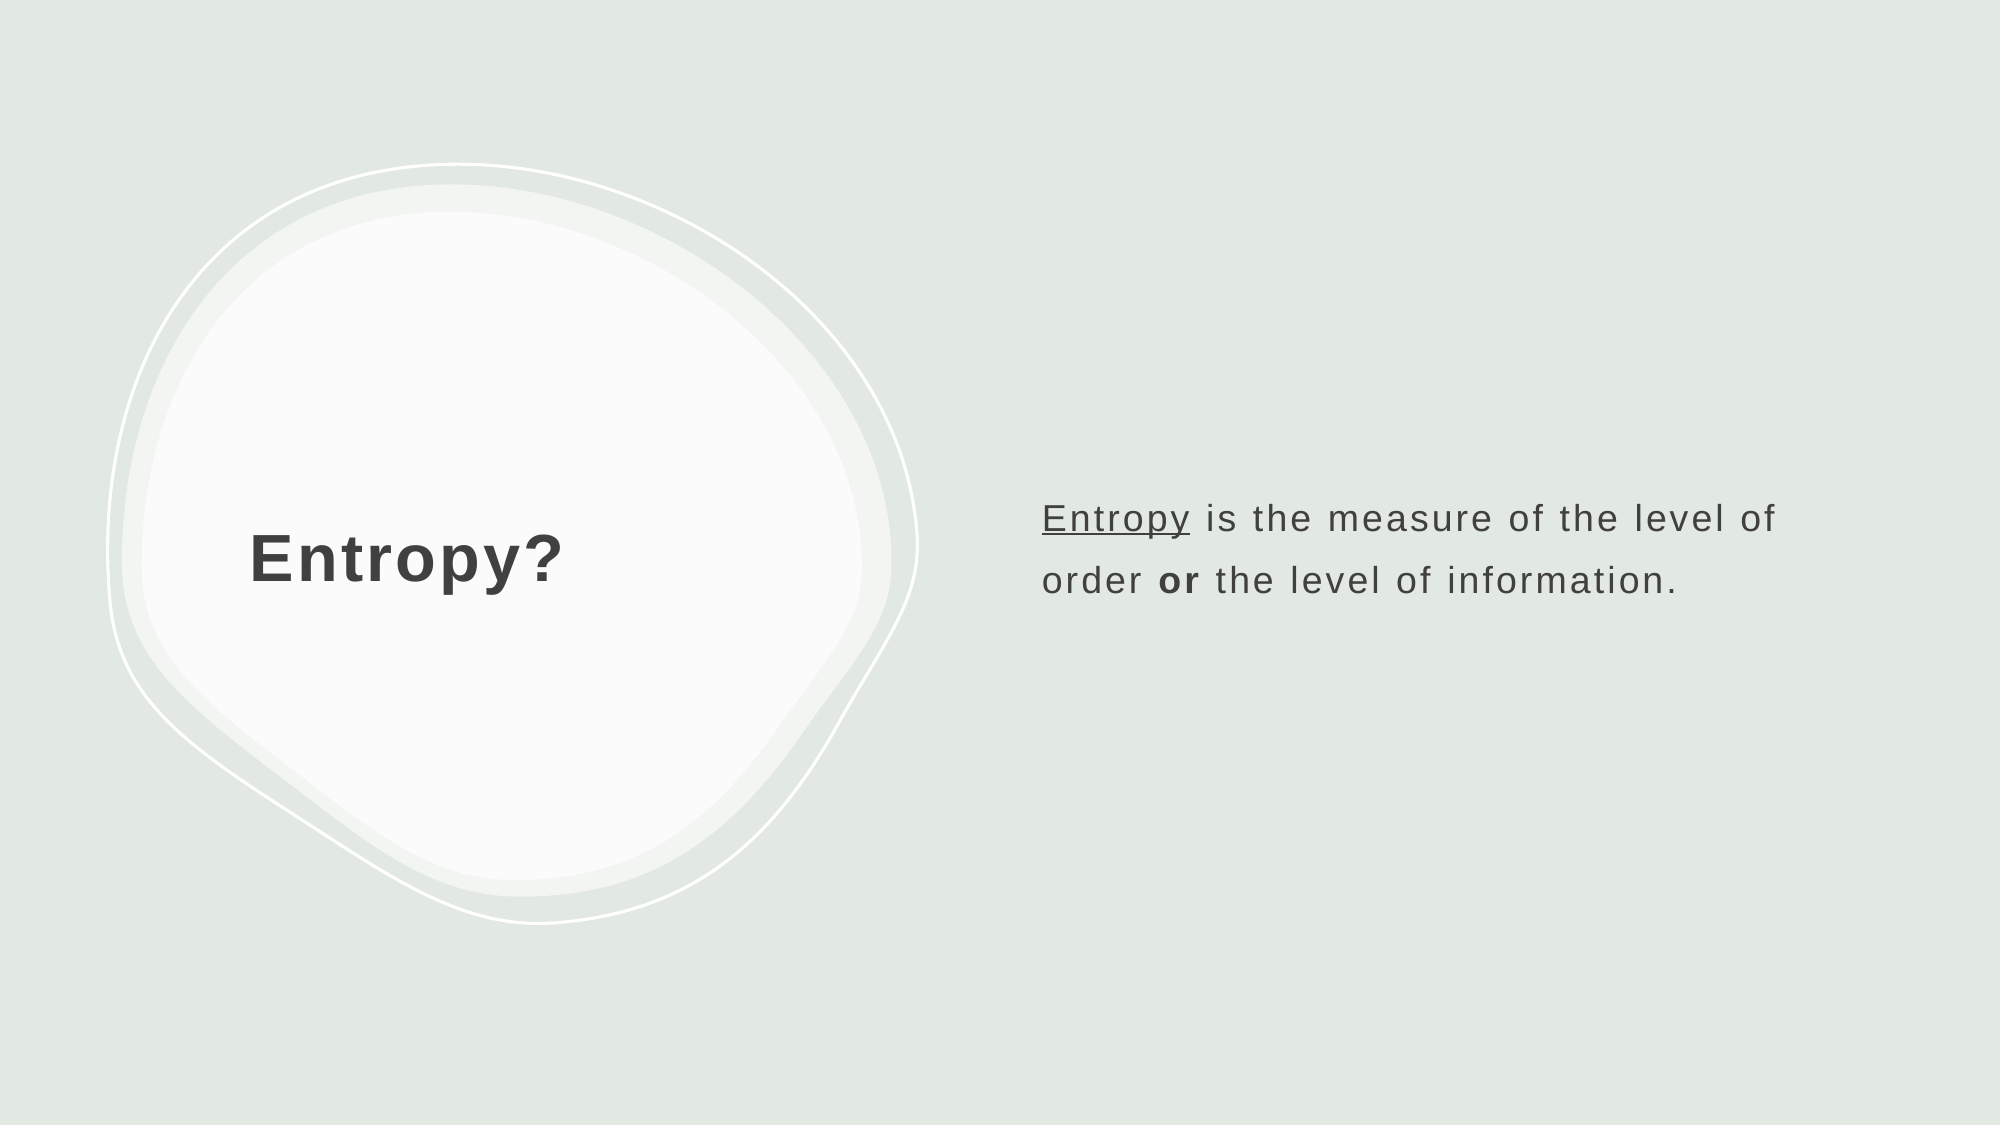

Entropy is the measure of the level of order or the level of information.
# Entropy?